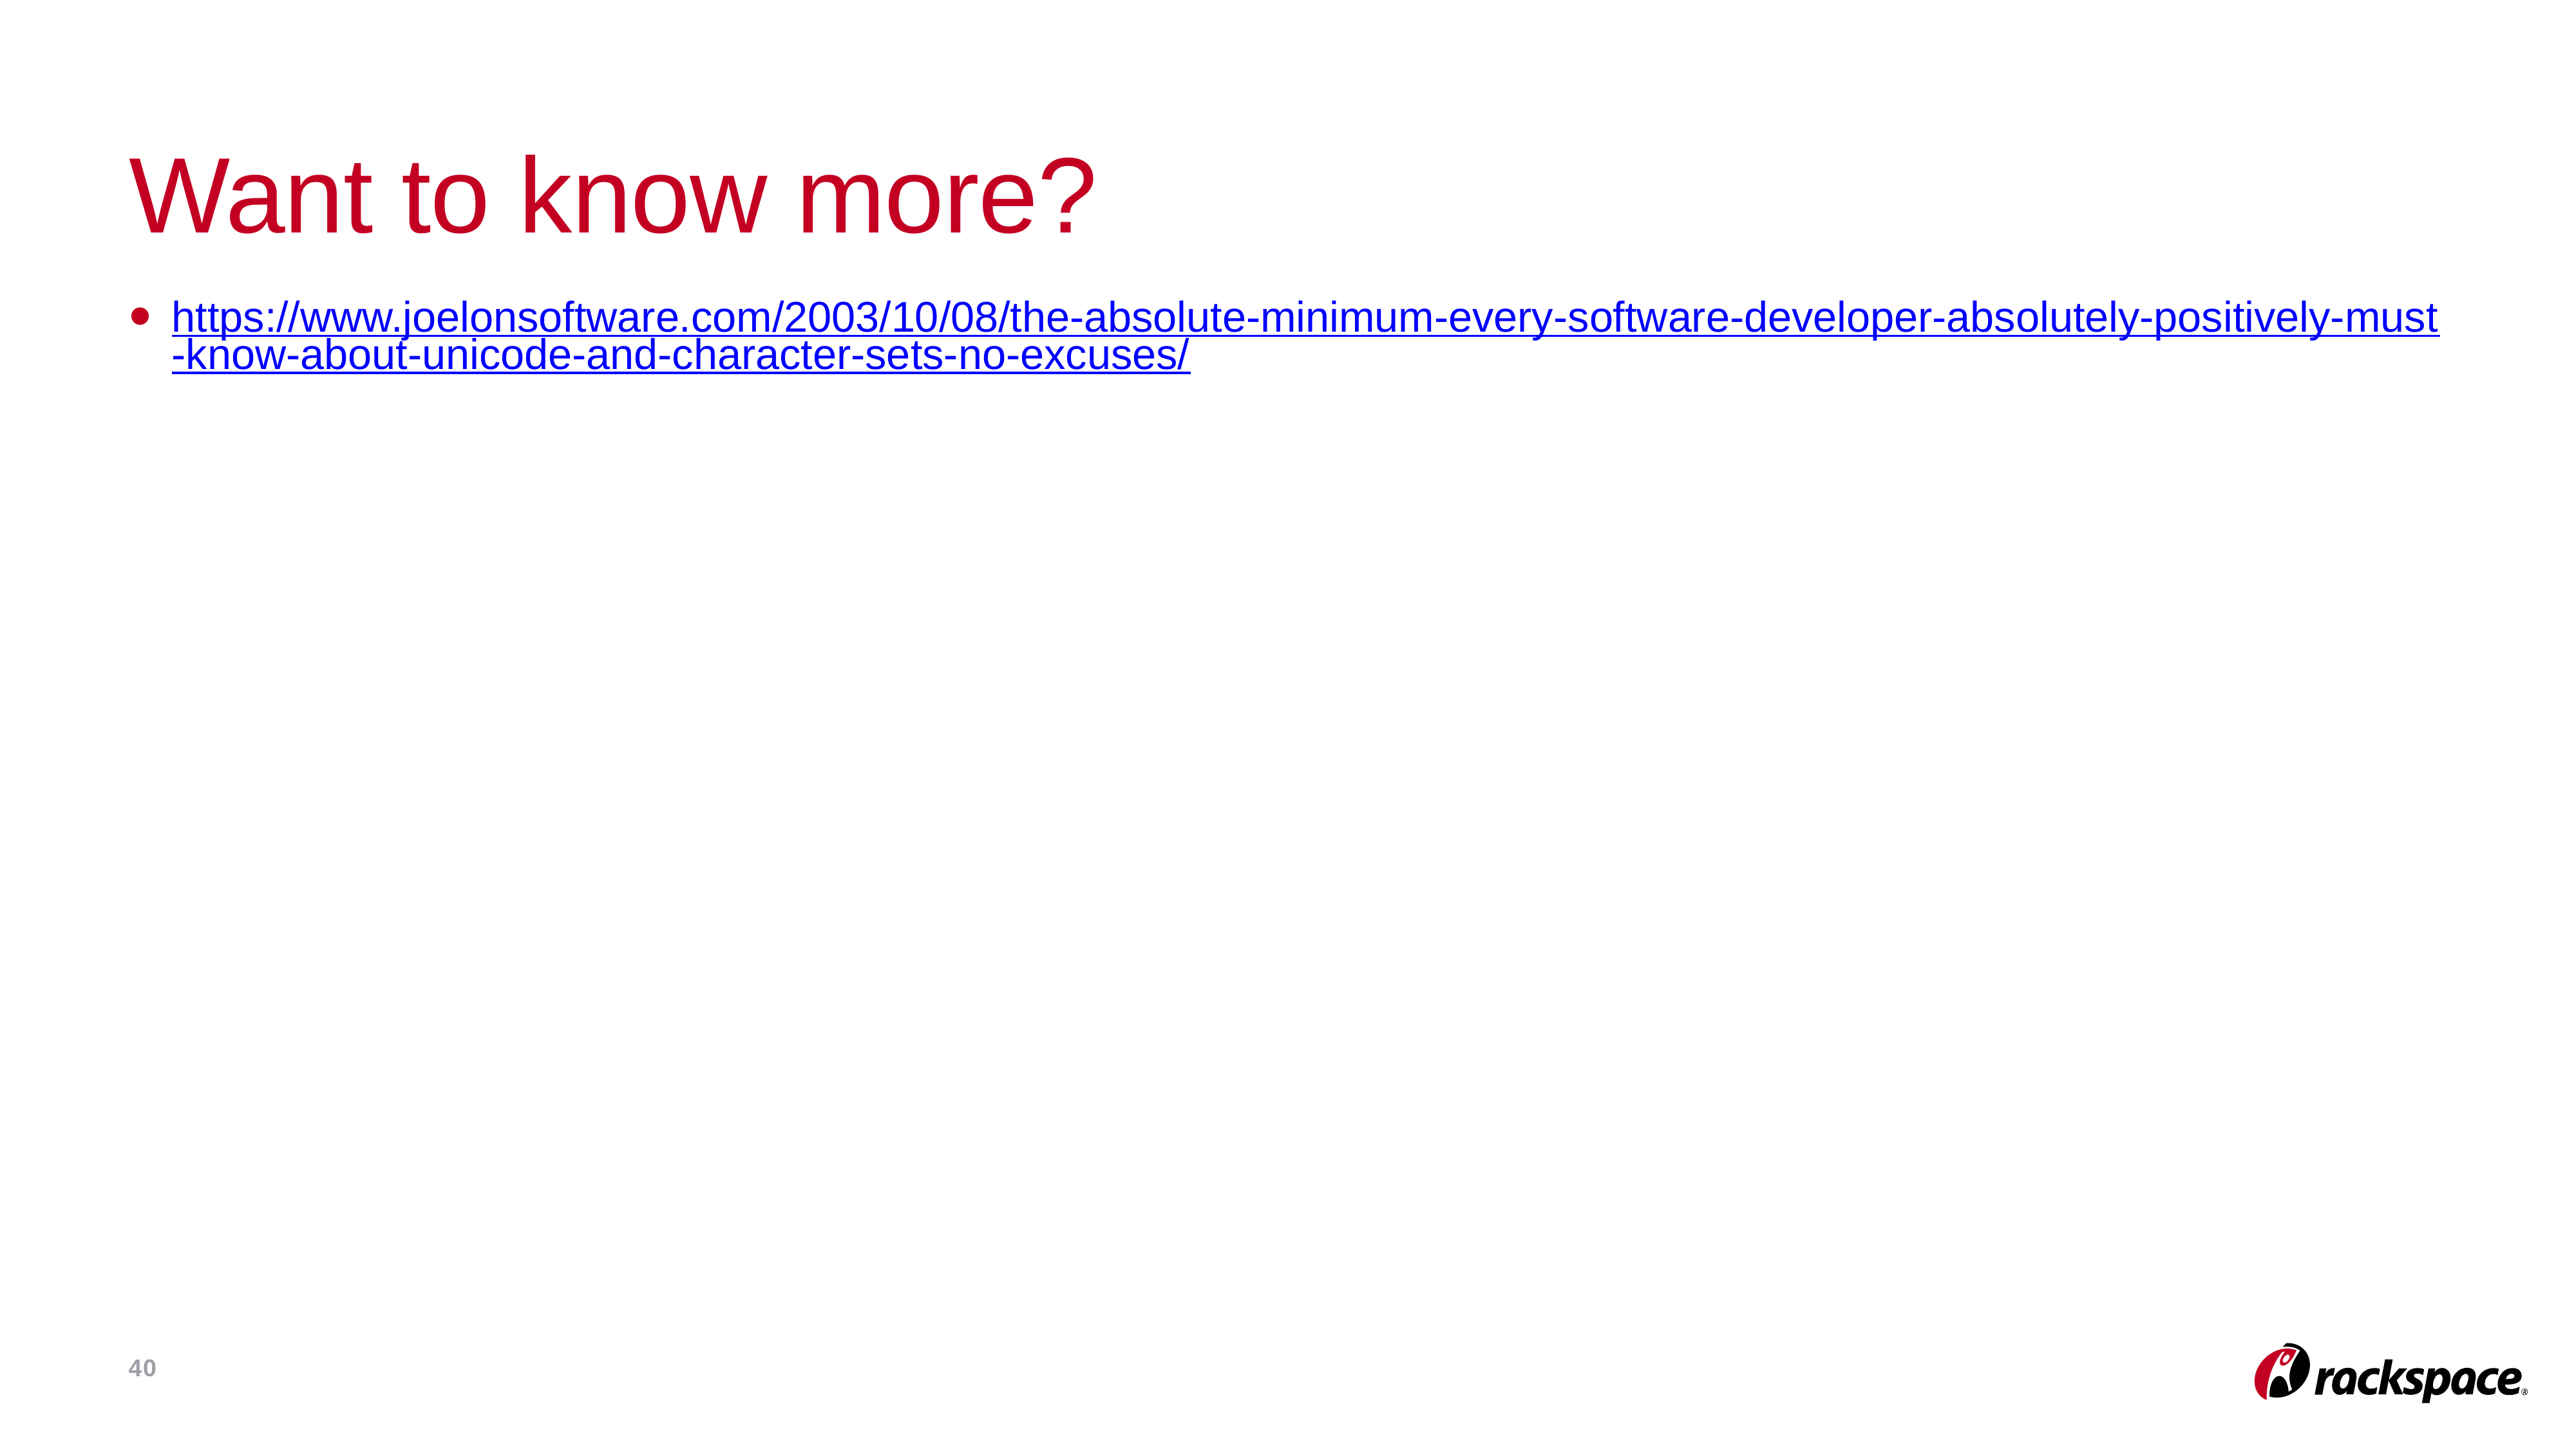

# Want to know more?
https://www.joelonsoftware.com/2003/10/08/the-absolute-minimum-every-software-developer-absolutely-positively-must-know-about-unicode-and-character-sets-no-excuses/

40